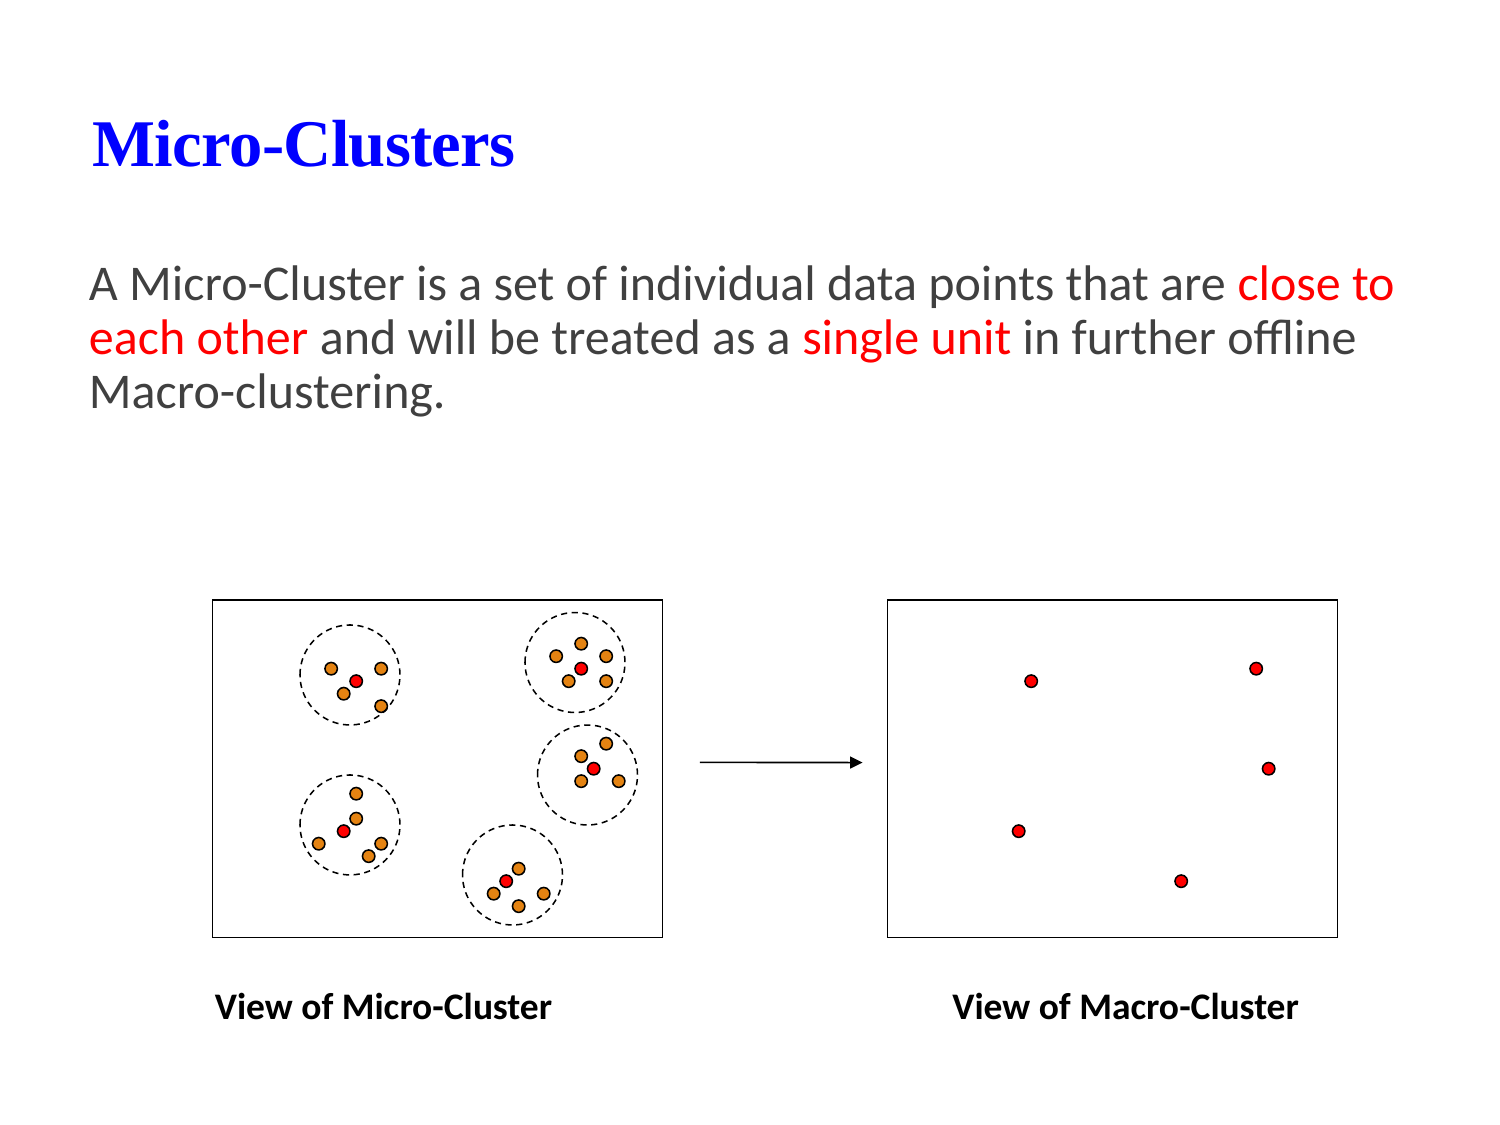

# Micro-Clusters
A Micro-Cluster is a set of individual data points that are close to each other and will be treated as a single unit in further offline Macro-clustering.

View of Micro-Cluster
View of Macro-Cluster